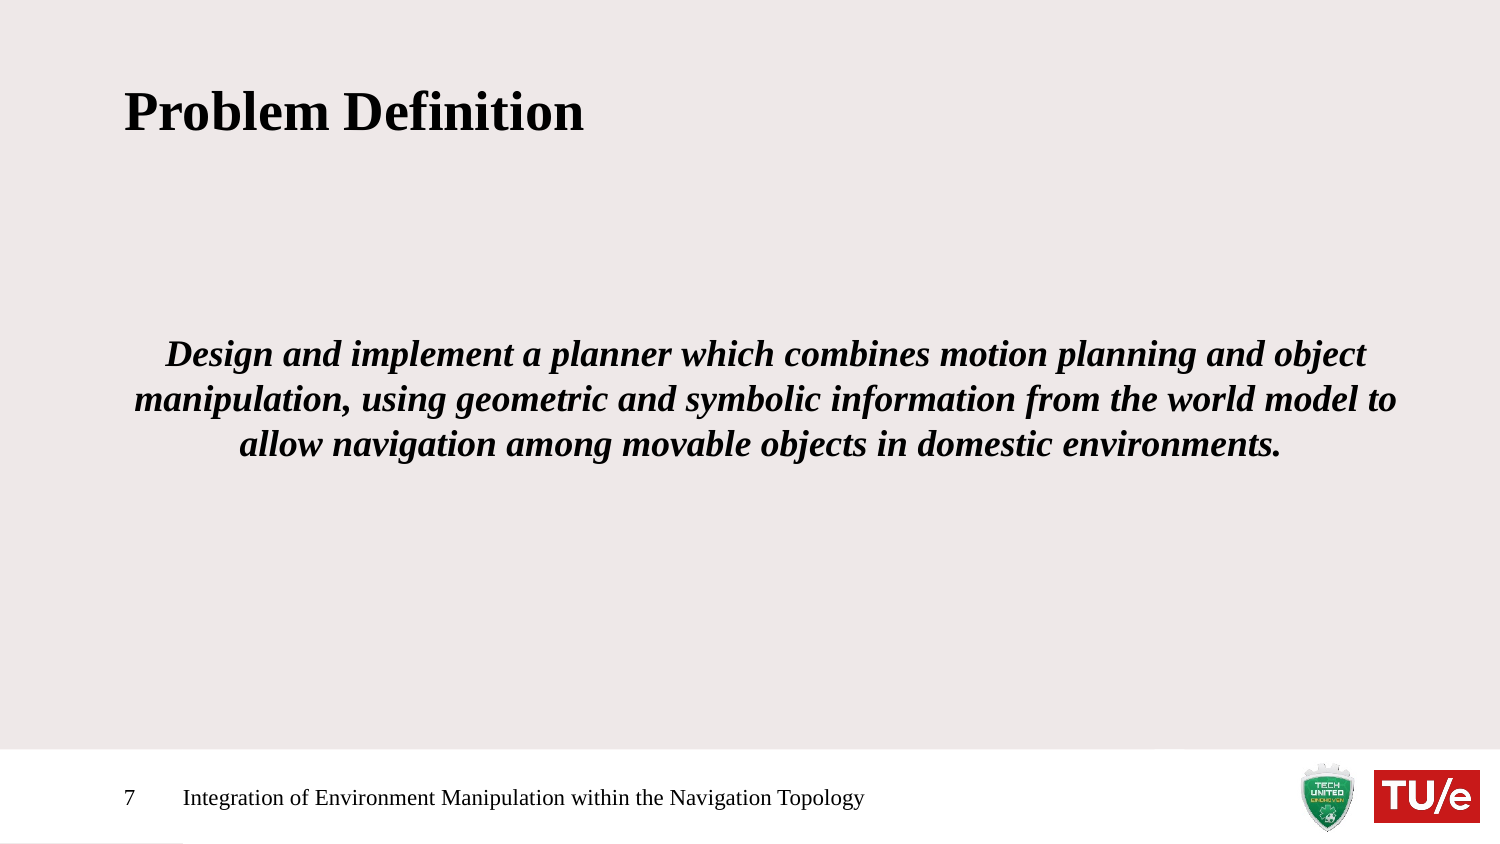

# Problem Definition
Design and implement a planner which combines motion planning and object manipulation, using geometric and symbolic information from the world model to allow navigation among movable objects in domestic environments.
7
Integration of Environment Manipulation within the Navigation Topology